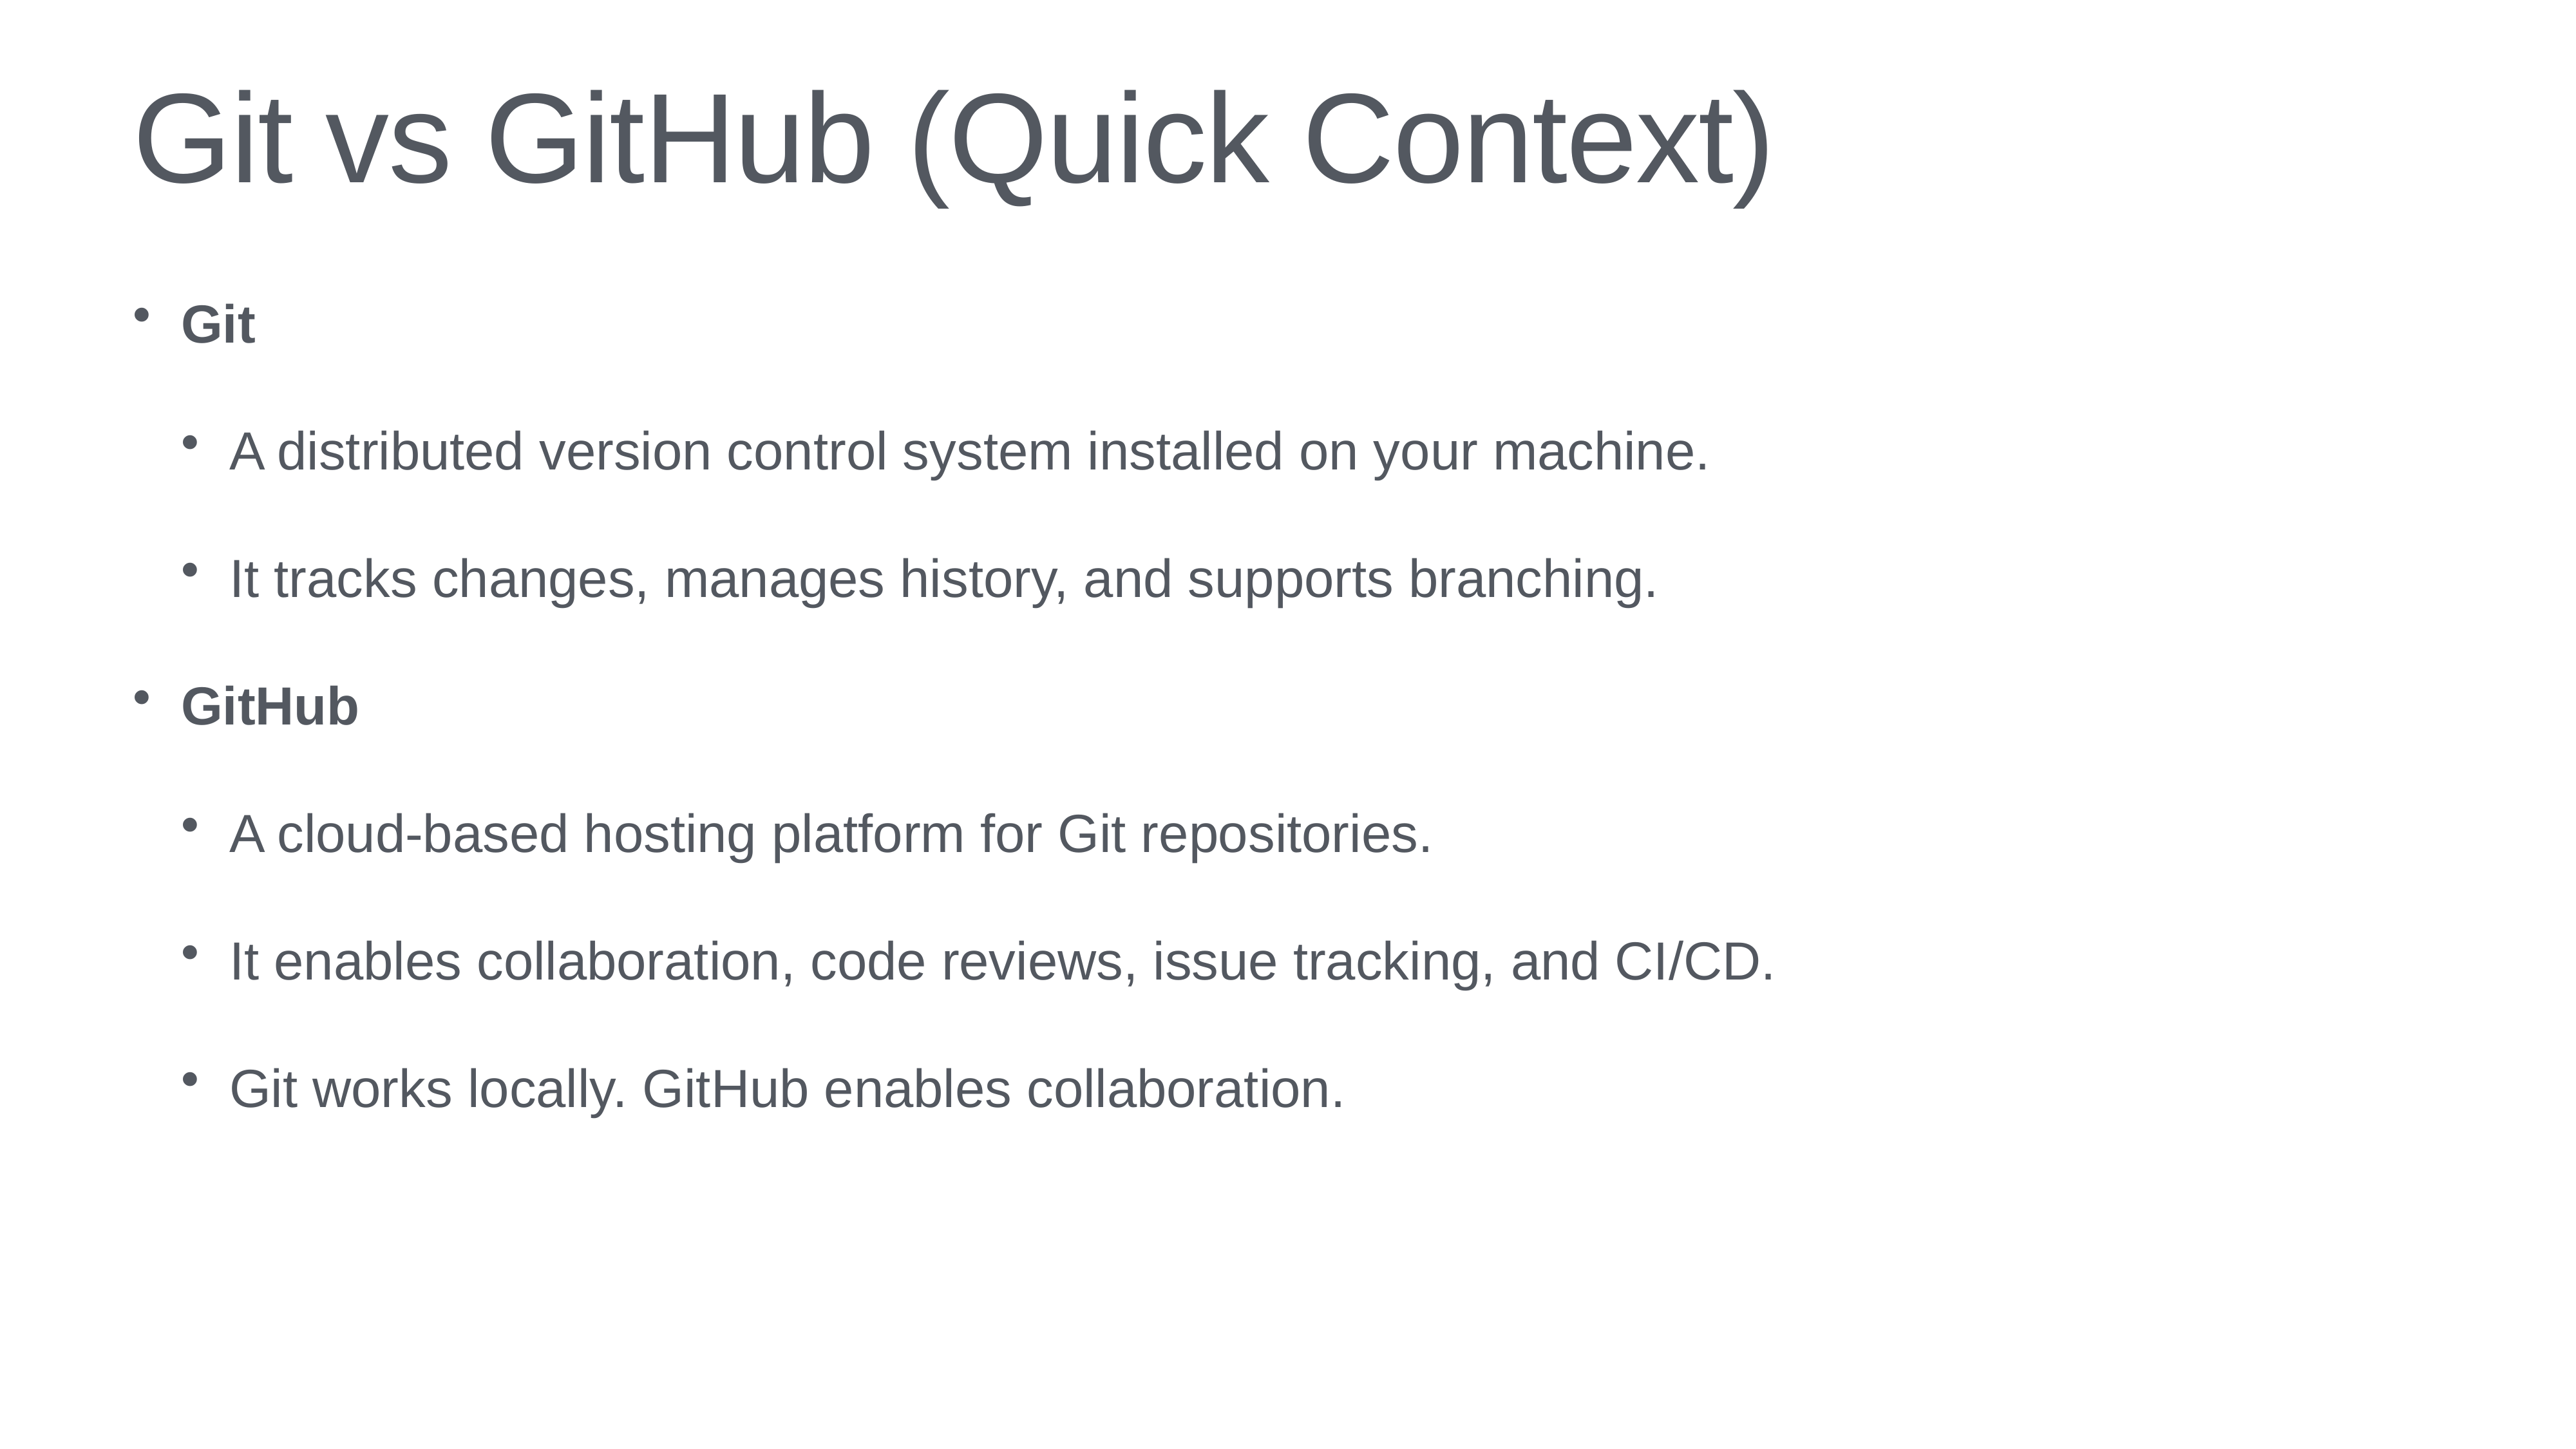

# Git vs GitHub (Quick Context)
Git
A distributed version control system installed on your machine.
It tracks changes, manages history, and supports branching.
GitHub
A cloud-based hosting platform for Git repositories.
It enables collaboration, code reviews, issue tracking, and CI/CD.
Git works locally. GitHub enables collaboration.